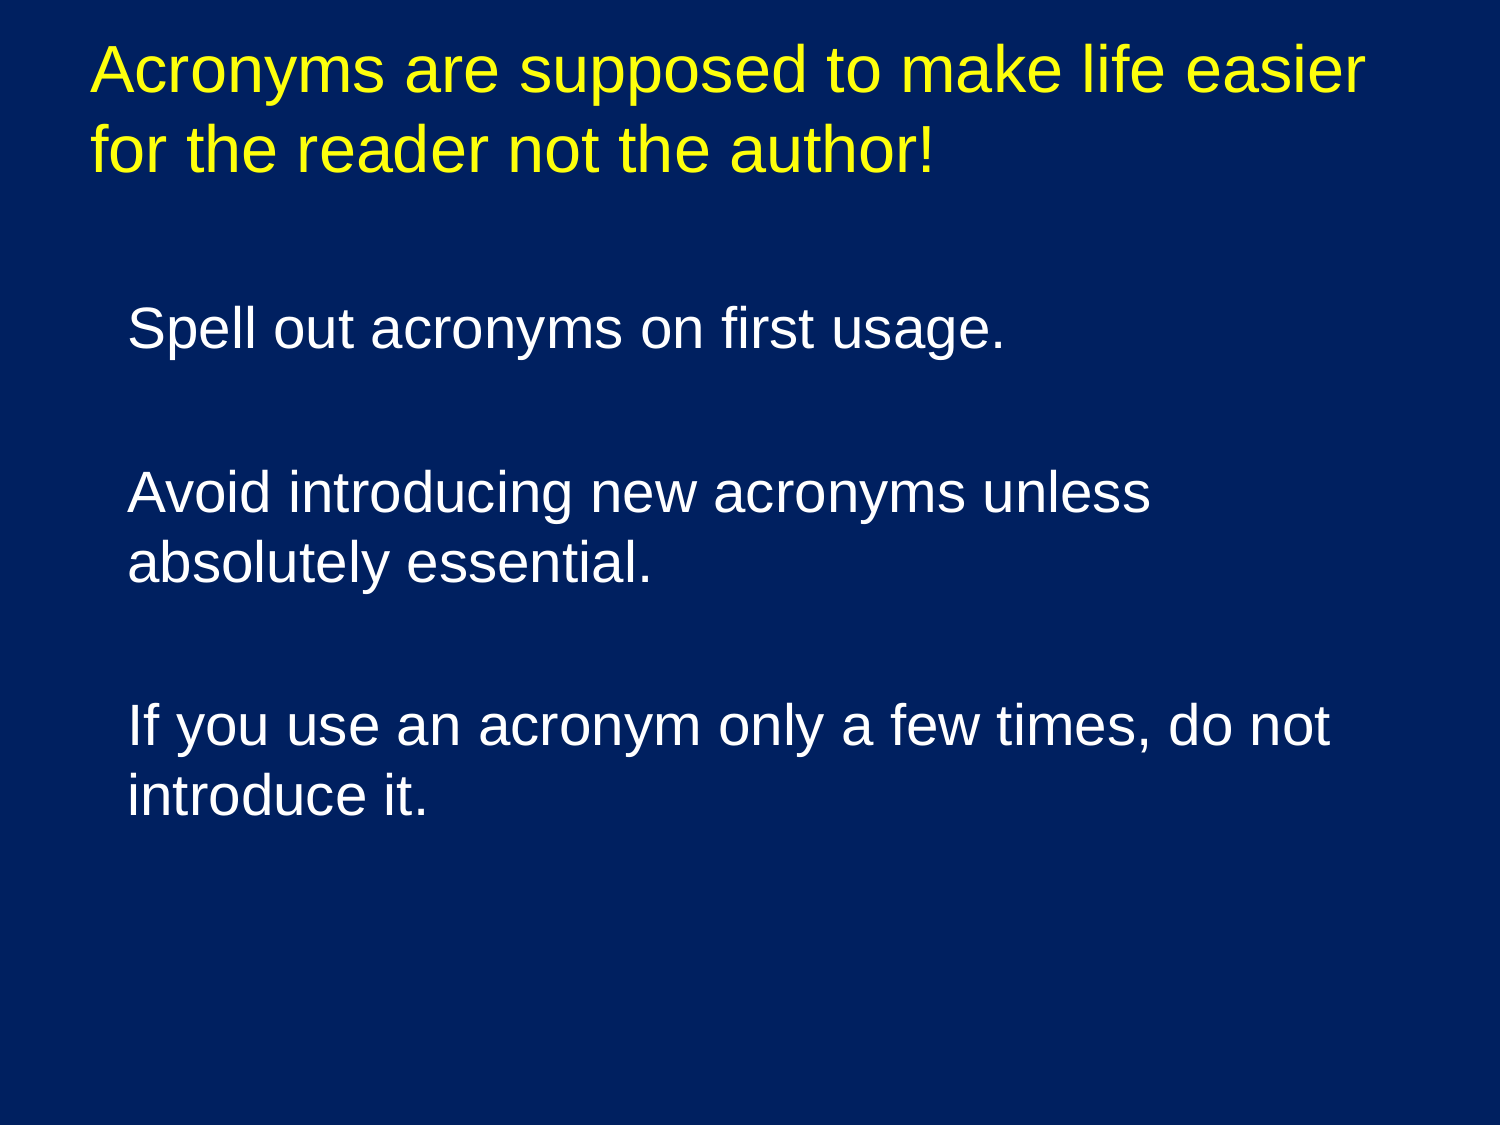

Acronyms are supposed to make life easier for the reader not the author!
Spell out acronyms on first usage.

Avoid introducing new acronyms unless absolutely essential.

If you use an acronym only a few times, do not introduce it.